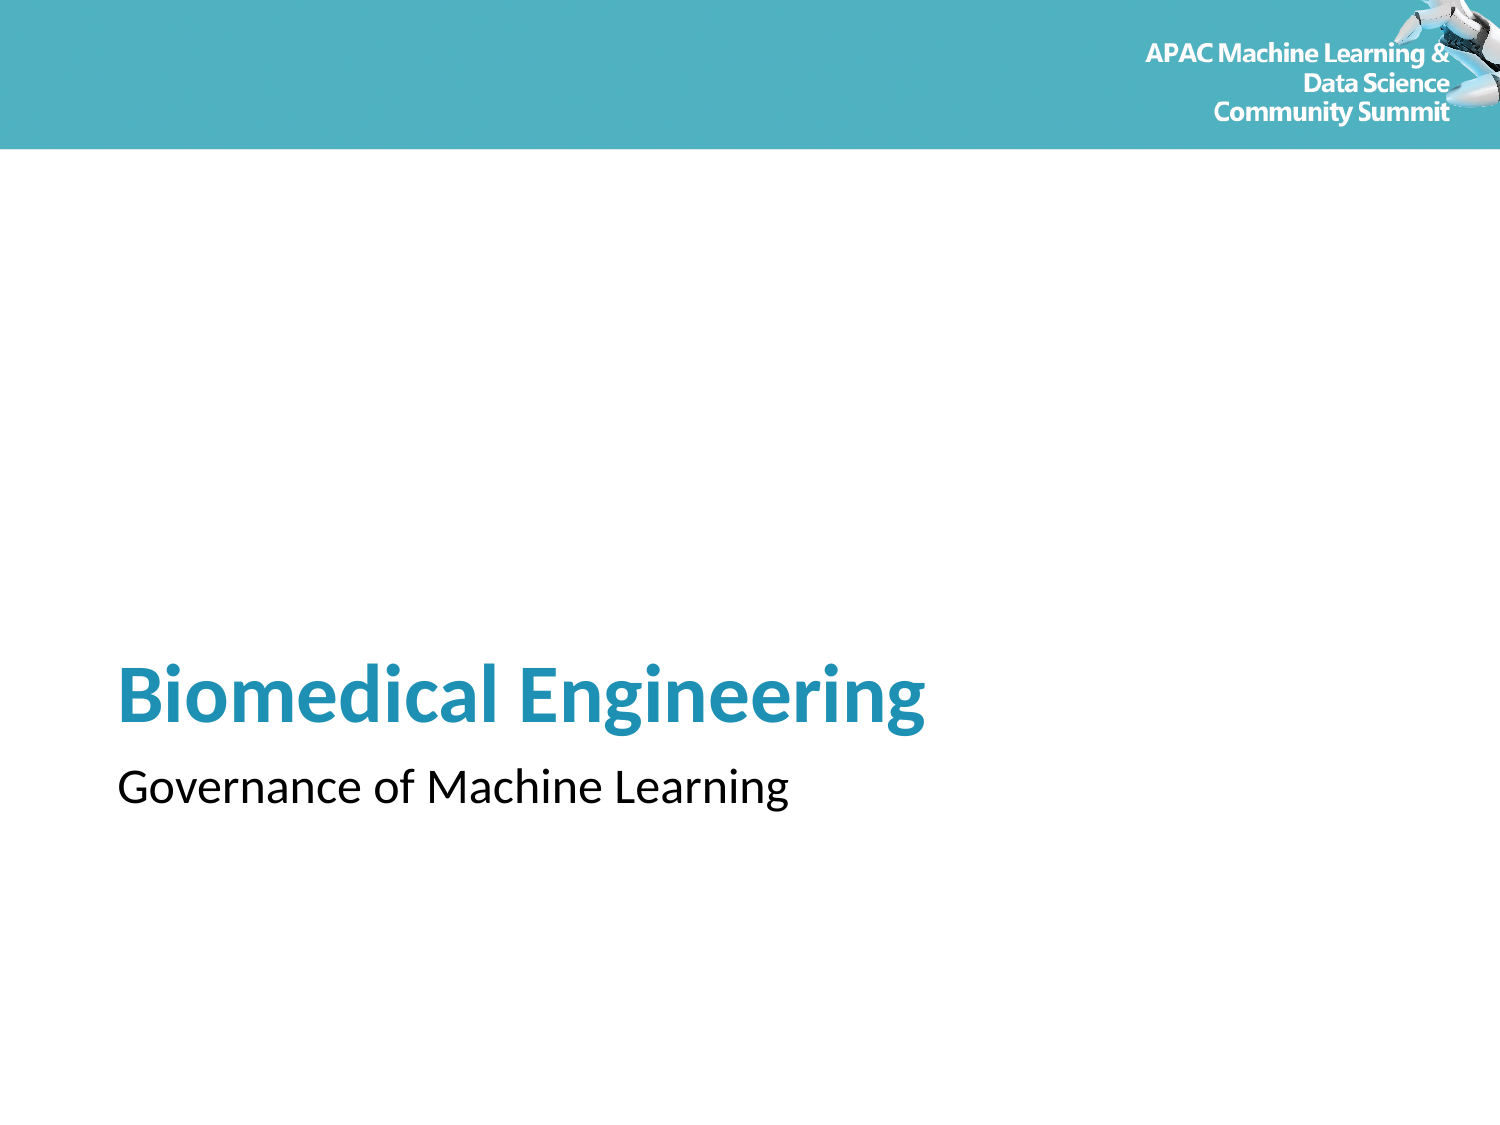

# Biomedical Engineering
Governance of Machine Learning